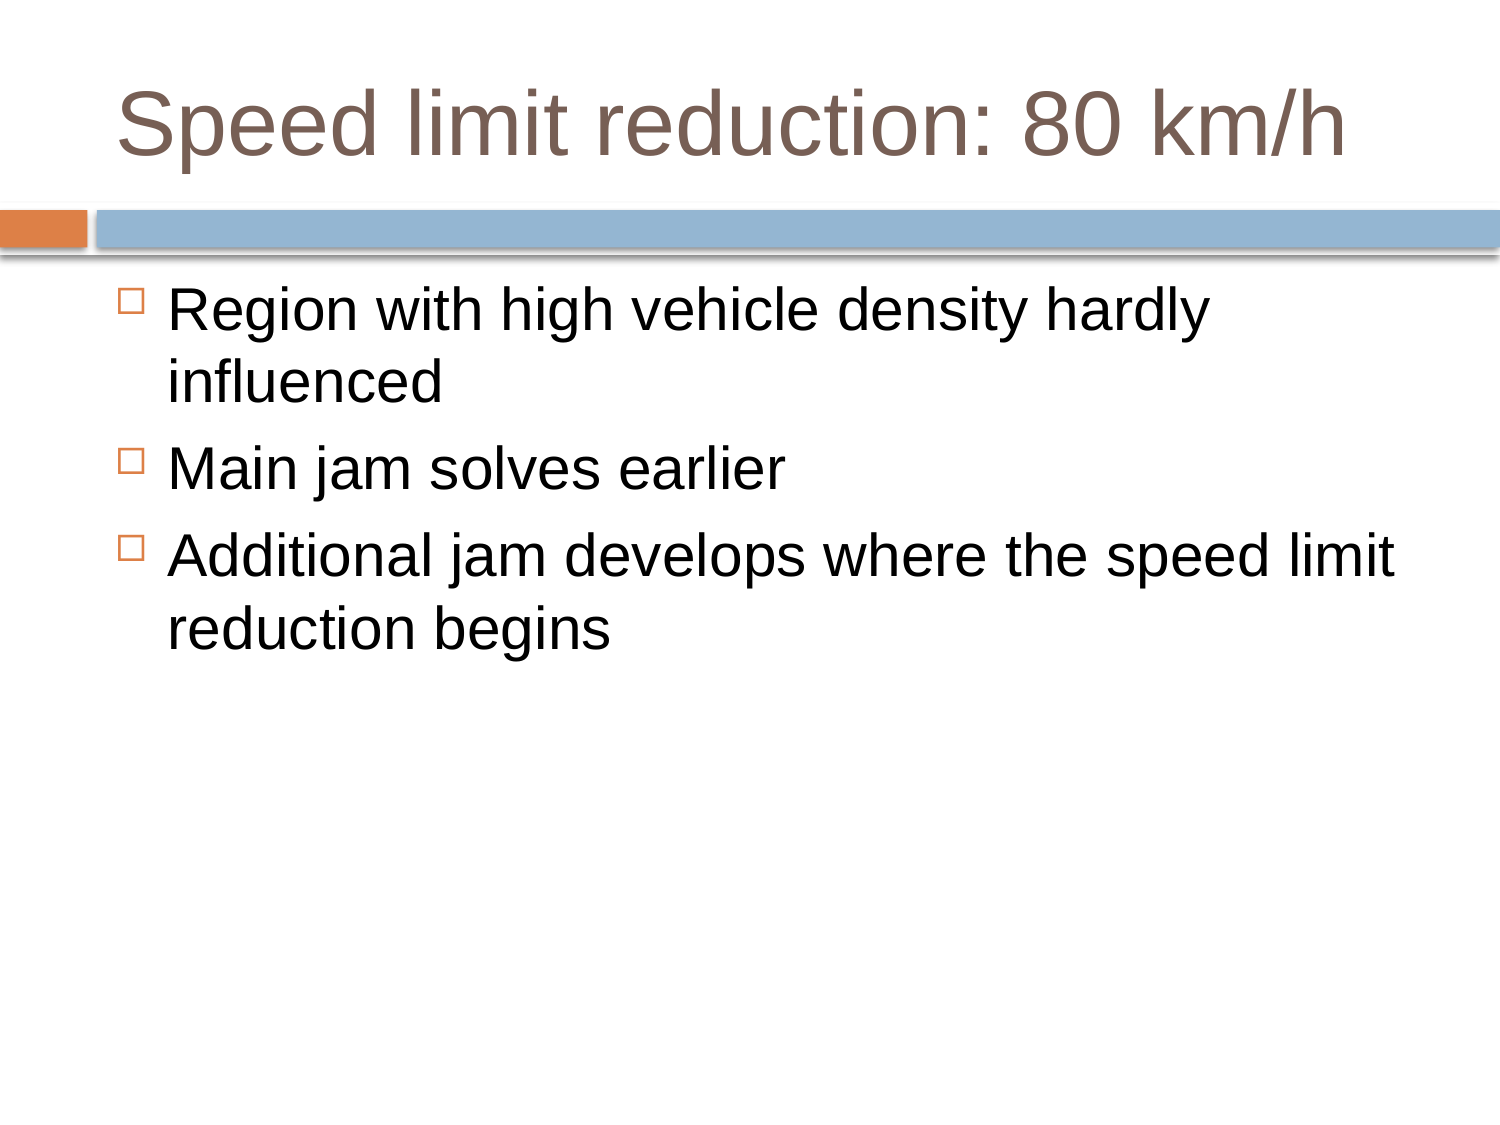

# Speed limit reduction: 80 km/h
Region with high vehicle density hardly influenced
Main jam solves earlier
Additional jam develops where the speed limit reduction begins